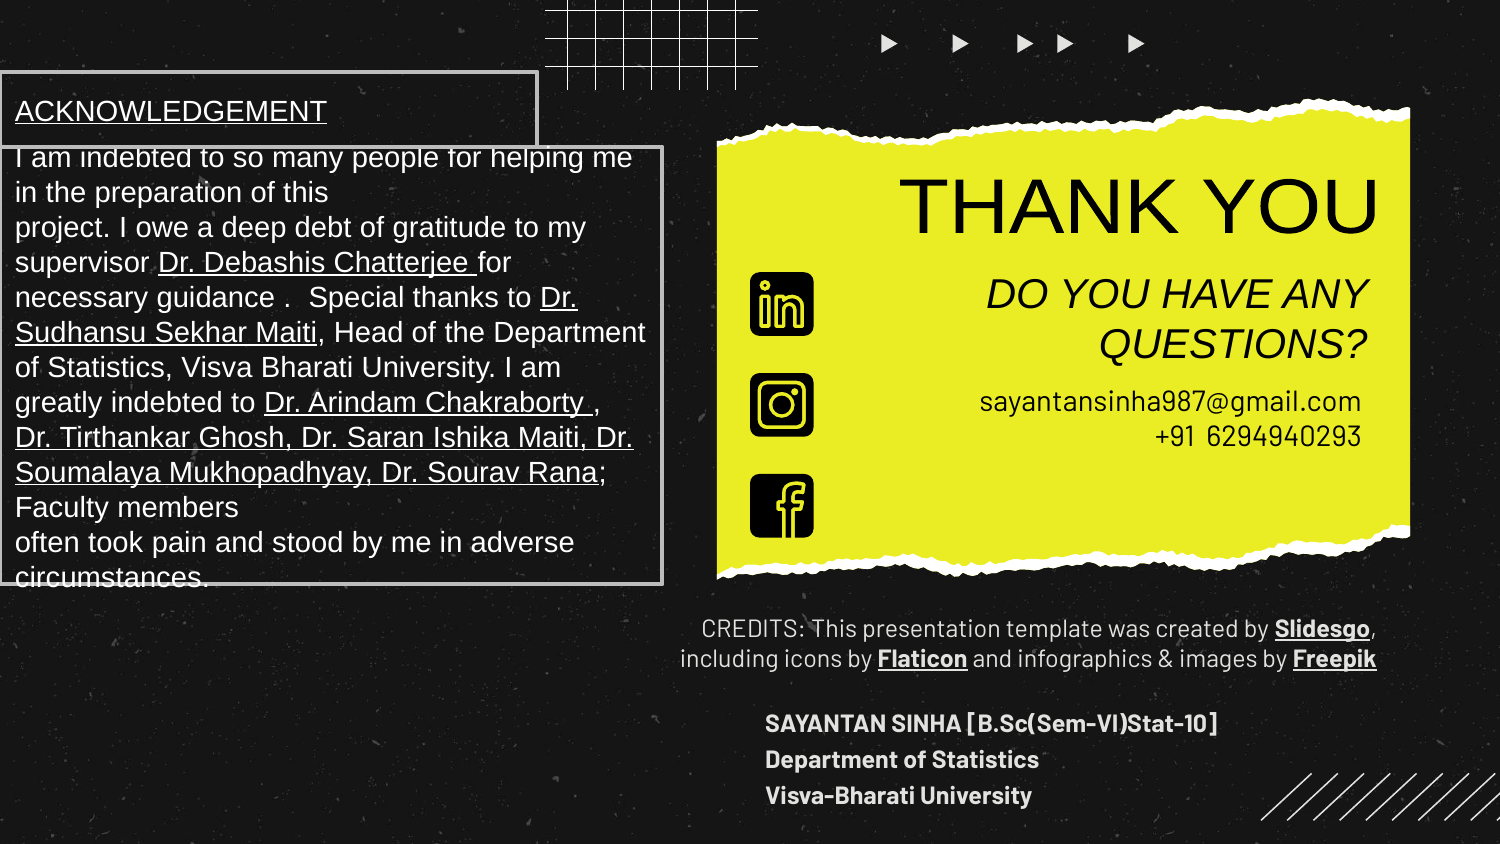

ACKNOWLEDGEMENT

THANKS!
I am indebted to so many people for helping me in the preparation of this
project. I owe a deep debt of gratitude to my supervisor Dr. Debashis Chatterjee for necessary guidance .  Special thanks to Dr. Sudhansu Sekhar Maiti, Head of the Department of Statistics, Visva Bharati University. I am greatly indebted to Dr. Arindam Chakraborty ,
Dr. Tirthankar Ghosh, Dr. Saran Ishika Maiti, Dr. Soumalaya Mukhopadhyay, Dr. Sourav Rana; Faculty members
often took pain and stood by me in adverse circumstances.
THANK YOU
# DO YOU HAVE ANY QUESTIONS?

sayantansinha987@gmail.com
+91  6294940293

SAYANTAN SINHA [B.Sc(Sem-VI)Stat-10]
Department of Statistics
Visva-Bharati University